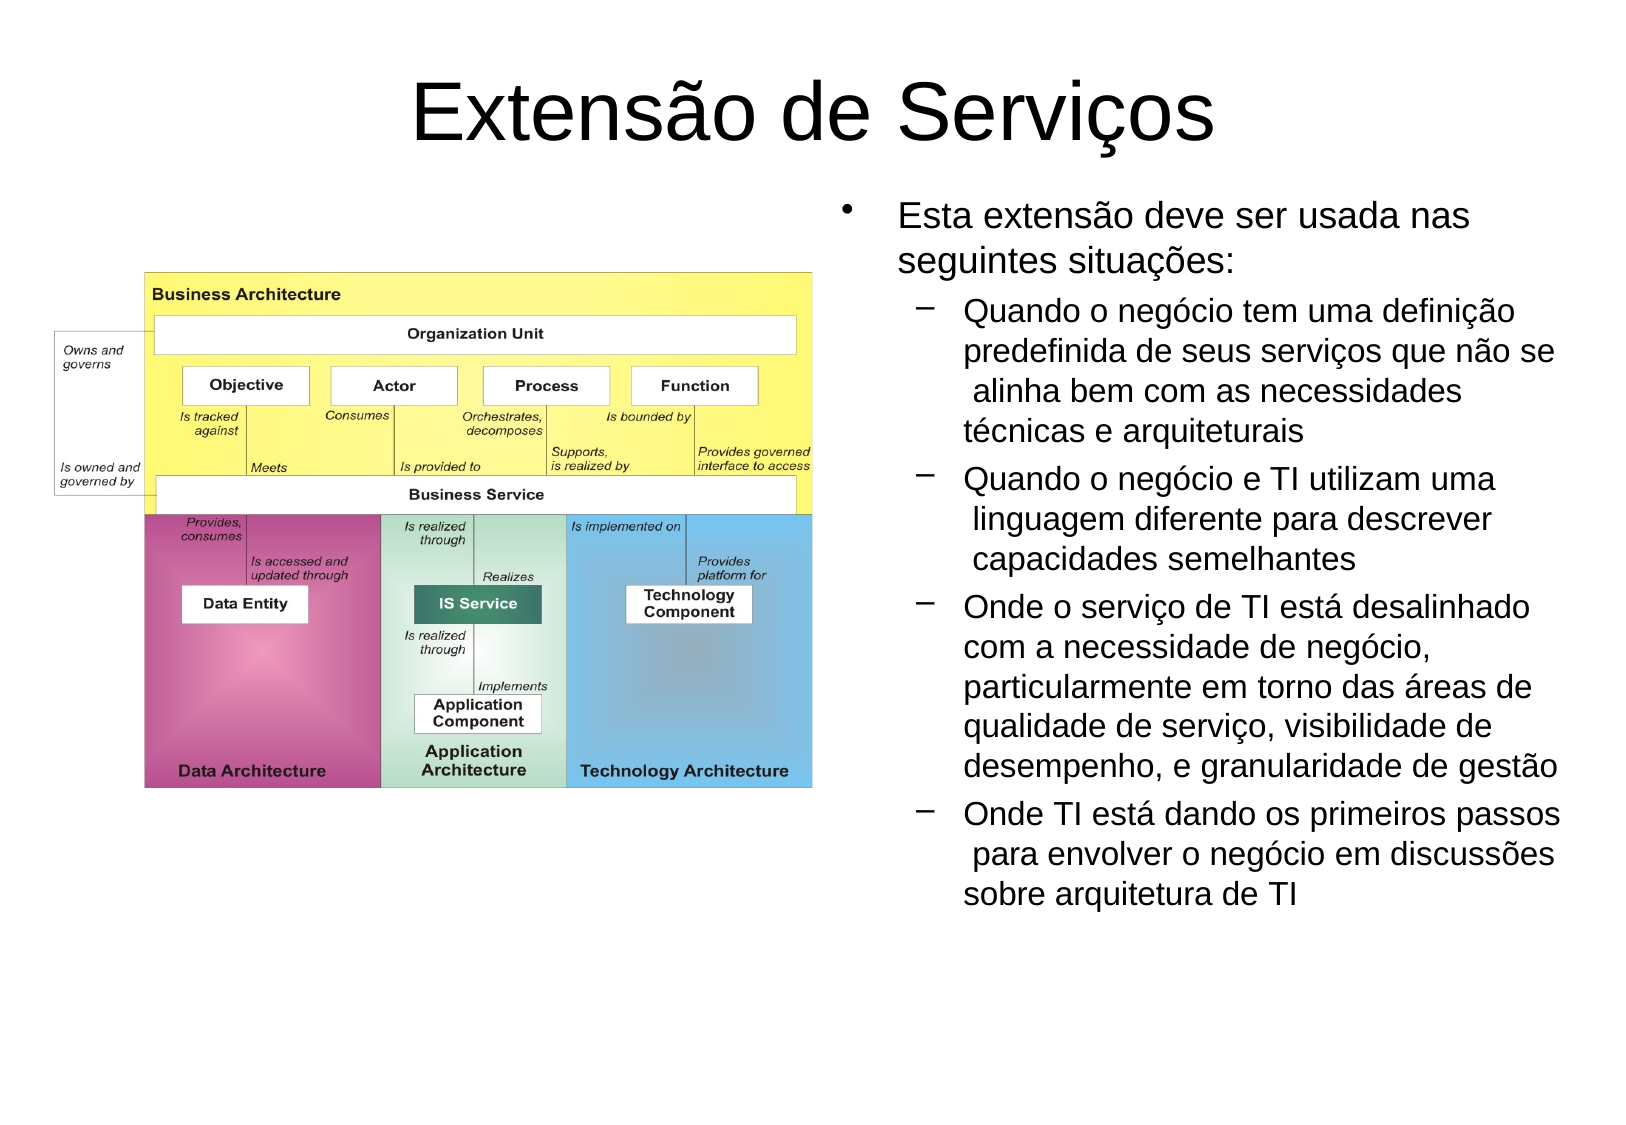

# Extensão de Serviços
Esta extensão deve ser usada nas
seguintes situações:
Quando o negócio tem uma definição  predefinida de seus serviços que não se  alinha bem com as necessidades  técnicas e arquiteturais
Quando o negócio e TI utilizam uma  linguagem diferente para descrever  capacidades semelhantes
Onde o serviço de TI está desalinhado  com a necessidade de negócio,  particularmente em torno das áreas de  qualidade de serviço, visibilidade de  desempenho, e granularidade de gestão
Onde TI está dando os primeiros passos  para envolver o negócio em discussões  sobre arquitetura de TI